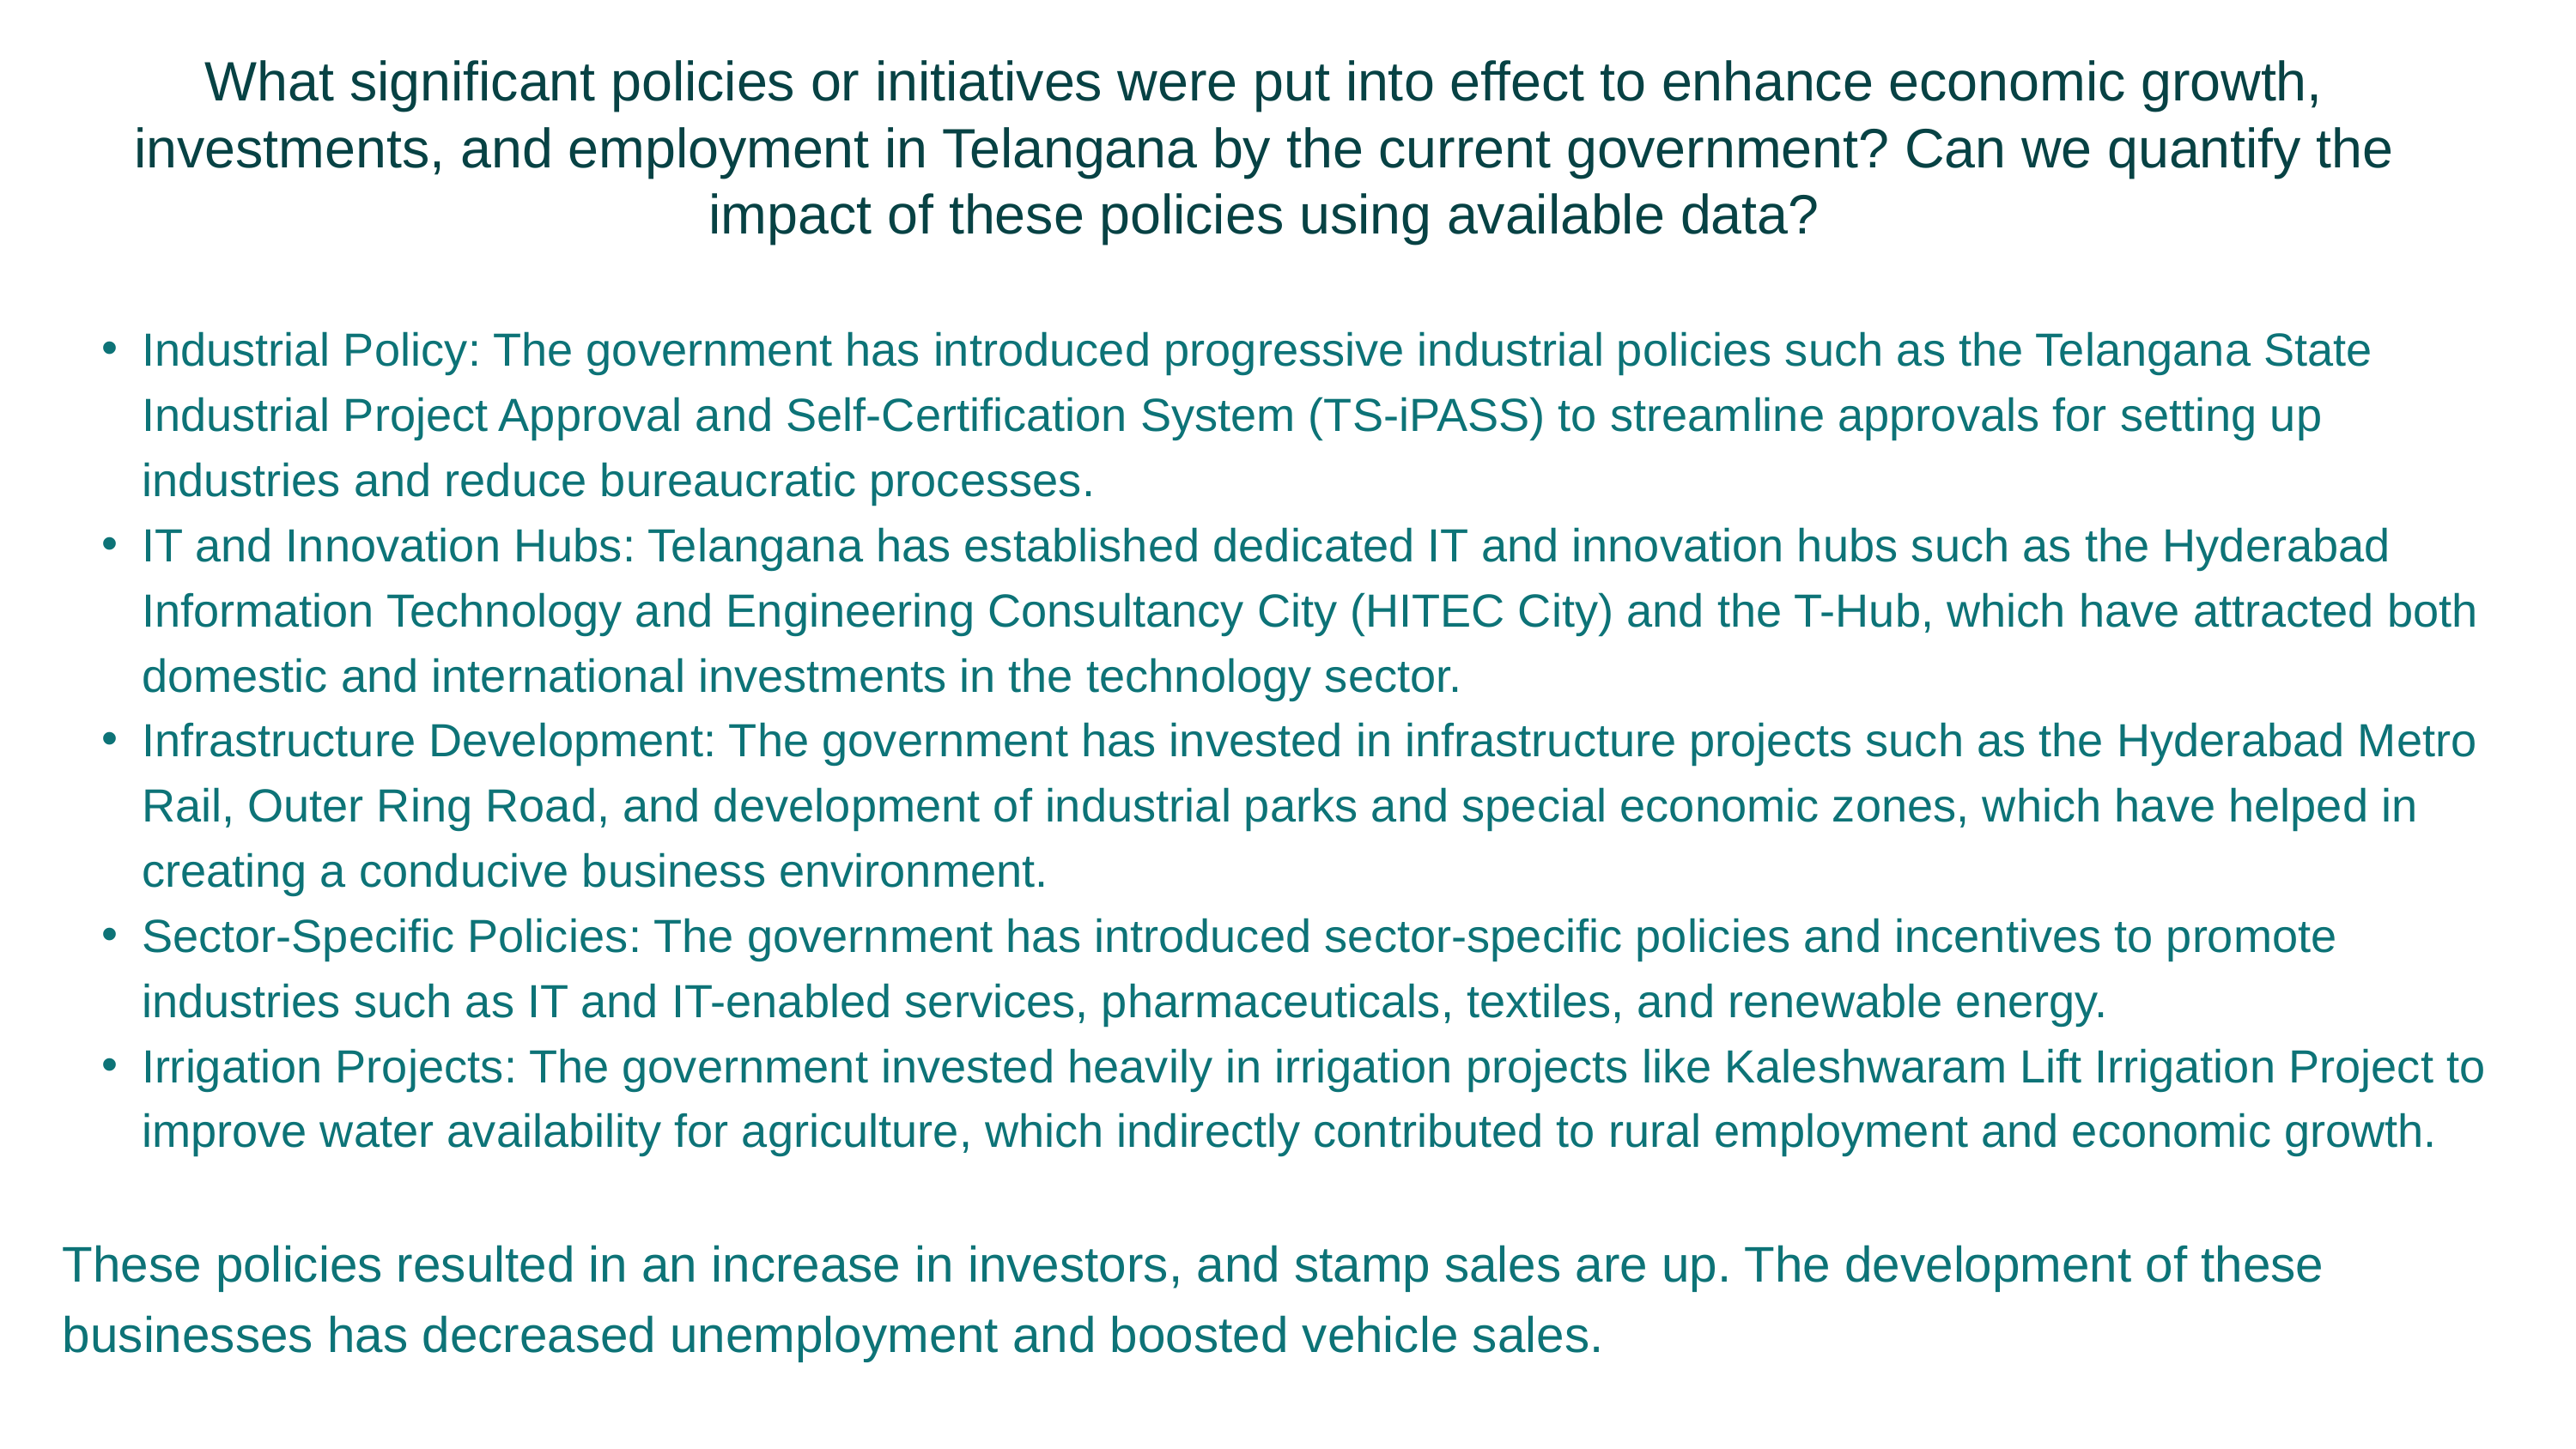

What significant policies or initiatives were put into effect to enhance economic growth, investments, and employment in Telangana by the current government? Can we quantify the impact of these policies using available data?
Industrial Policy: The government has introduced progressive industrial policies such as the Telangana State Industrial Project Approval and Self-Certification System (TS-iPASS) to streamline approvals for setting up industries and reduce bureaucratic processes.
IT and Innovation Hubs: Telangana has established dedicated IT and innovation hubs such as the Hyderabad Information Technology and Engineering Consultancy City (HITEC City) and the T-Hub, which have attracted both domestic and international investments in the technology sector.
Infrastructure Development: The government has invested in infrastructure projects such as the Hyderabad Metro Rail, Outer Ring Road, and development of industrial parks and special economic zones, which have helped in creating a conducive business environment.
Sector-Specific Policies: The government has introduced sector-specific policies and incentives to promote industries such as IT and IT-enabled services, pharmaceuticals, textiles, and renewable energy.
Irrigation Projects: The government invested heavily in irrigation projects like Kaleshwaram Lift Irrigation Project to improve water availability for agriculture, which indirectly contributed to rural employment and economic growth.

These policies resulted in an increase in investors, and stamp sales are up. The development of these businesses has decreased unemployment and boosted vehicle sales.